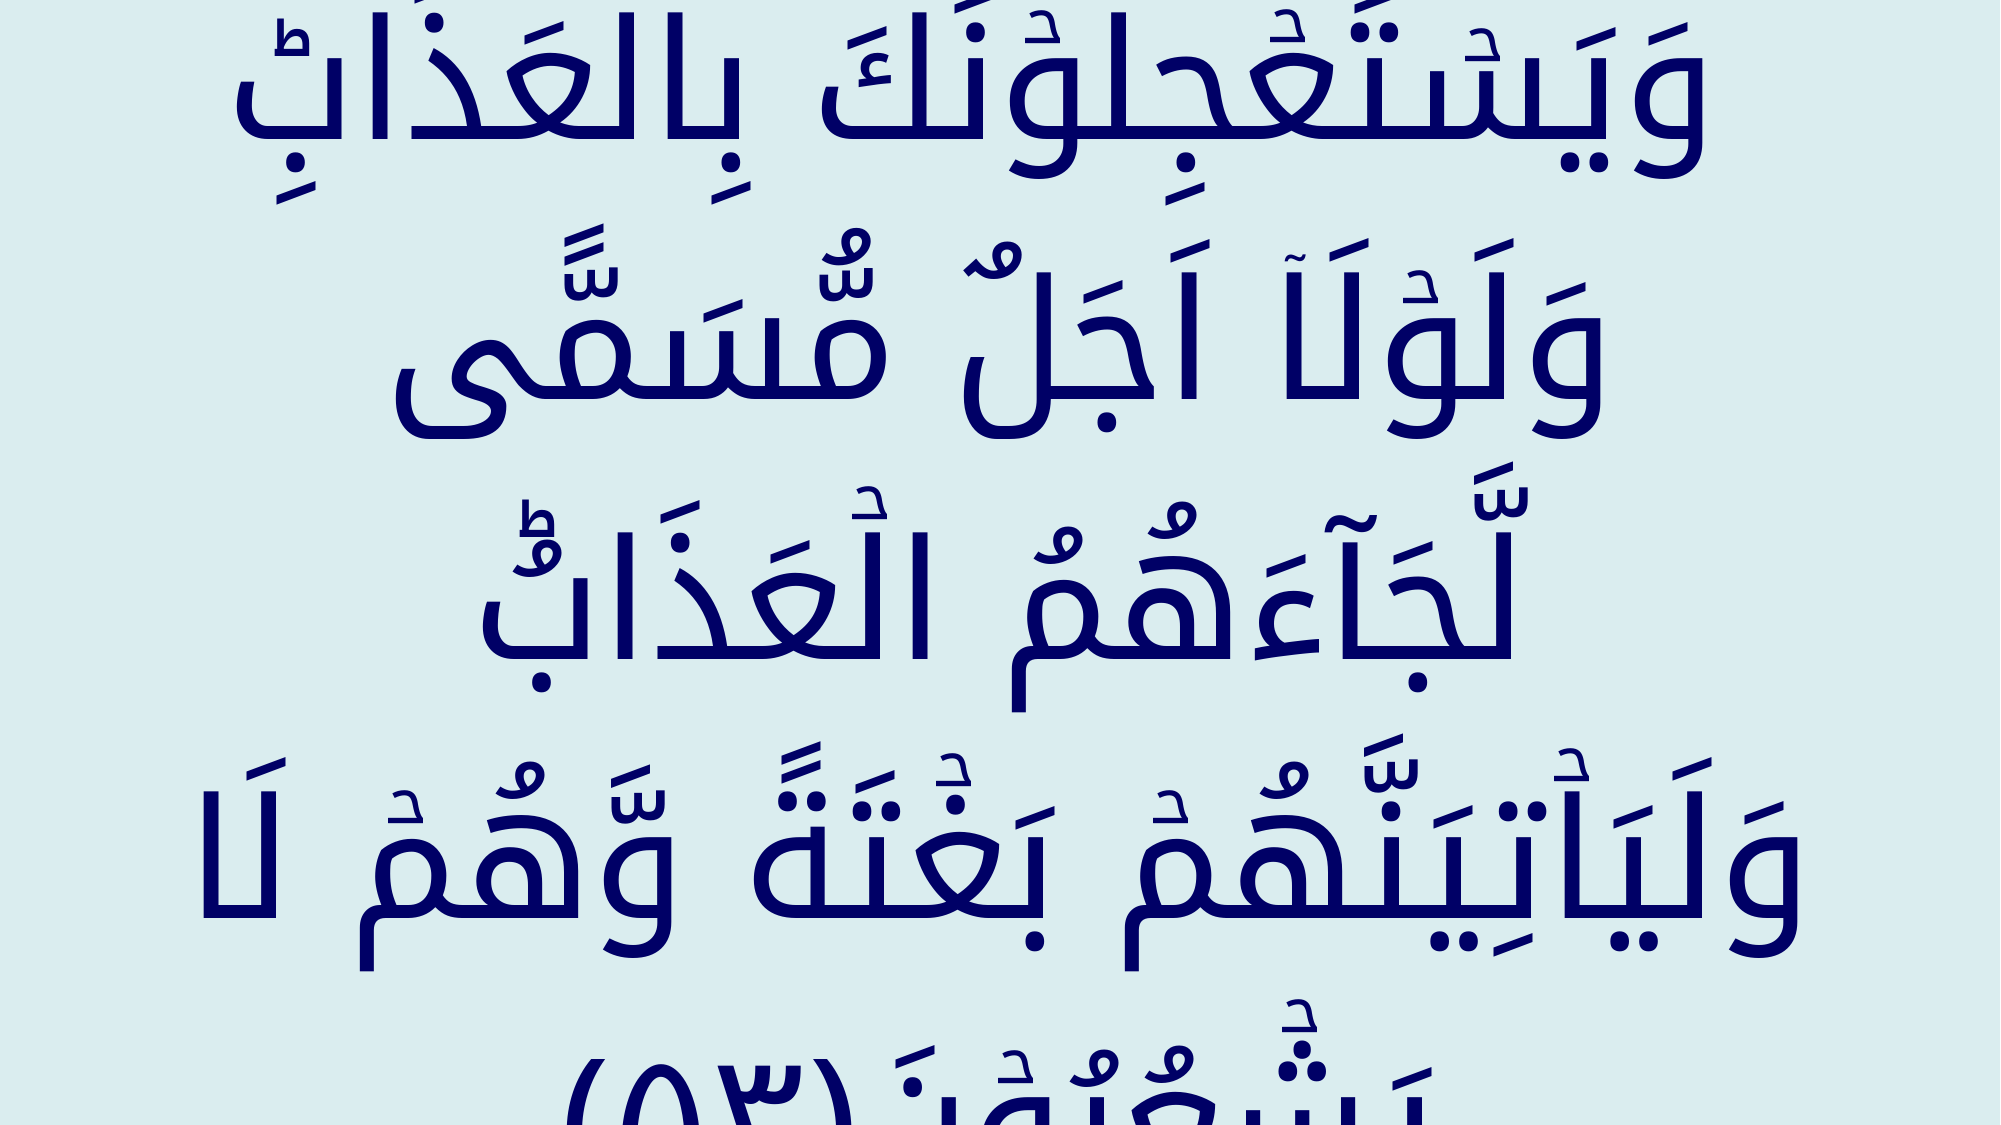

وَيَسۡتَعۡجِلُوۡنَكَ بِالۡعَذَابِ‌ؕ وَلَوۡلَاۤ اَجَلٌ مُّسَمًّى لَّجَآءَهُمُ الۡعَذَابُؕ وَلَيَاۡتِيَنَّهُمۡ بَغۡتَةً وَّهُمۡ لَا يَشۡعُرُوۡنَ‏﴿﻿۵۳﻿﴾